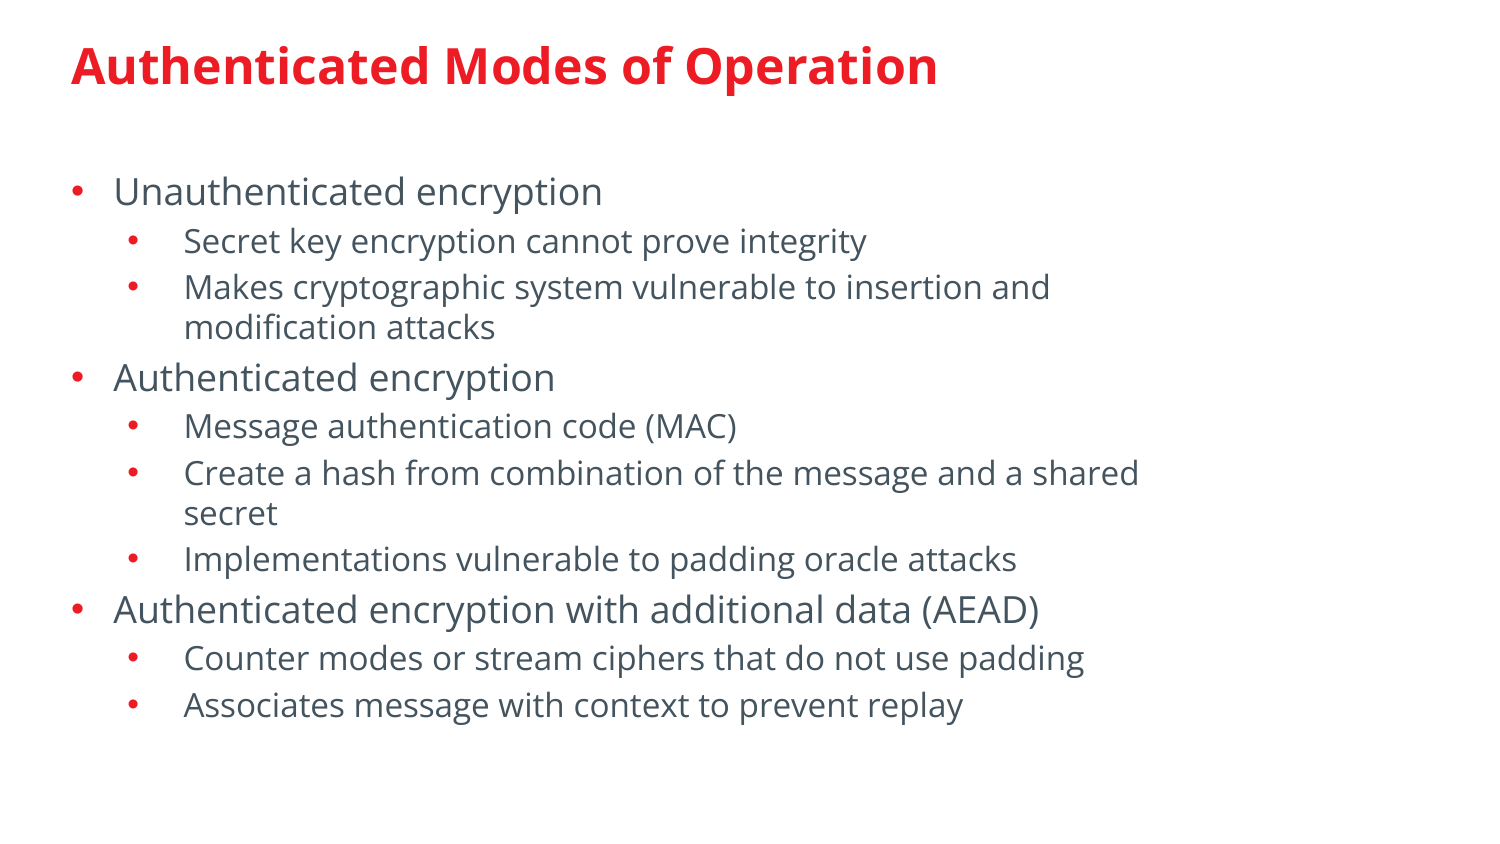

# Authenticated Modes of Operation
Unauthenticated encryption
Secret key encryption cannot prove integrity
Makes cryptographic system vulnerable to insertion and modification attacks
Authenticated encryption
Message authentication code (MAC)
Create a hash from combination of the message and a shared secret
Implementations vulnerable to padding oracle attacks
Authenticated encryption with additional data (AEAD)
Counter modes or stream ciphers that do not use padding
Associates message with context to prevent replay

www.Studemia.com| Student Academia, Inc  is a CompTIA official Partner | learn@studemia.com | 800-750-8288
19